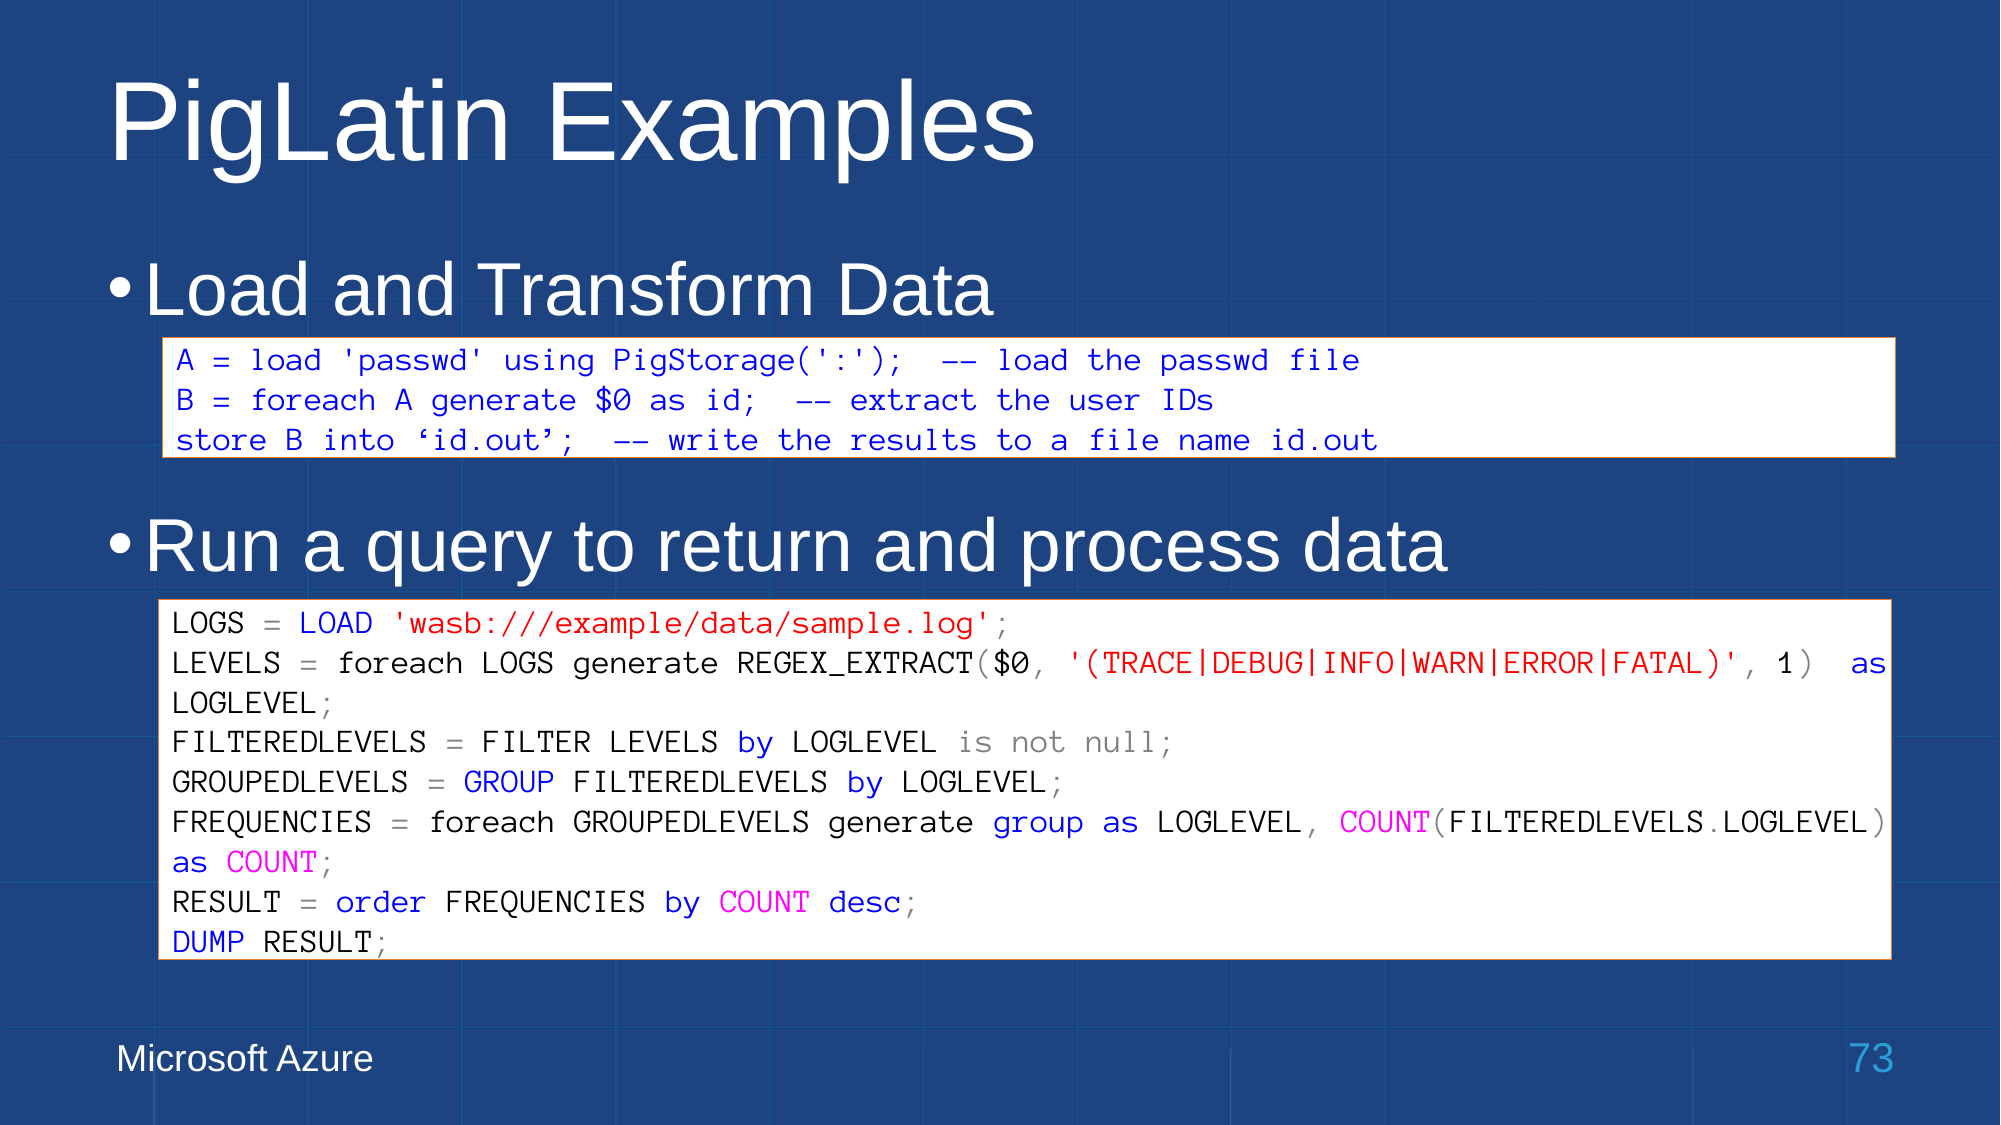

# PigLatin Examples
Load and Transform Data

A = load 'passwd' using PigStorage(':');  -- load the passwd file
B = foreach A generate $0 as id;  -- extract the user IDs
store B into ‘id.out’;  -- write the results to a file name id.out
Run a query to return and process data

LOGS = LOAD 'wasb:///example/data/sample.log';
LEVELS = foreach LOGS generate REGEX_EXTRACT($0, '(TRACE|DEBUG|INFO|WARN|ERROR|FATAL)', 1)  as LOGLEVEL;
FILTEREDLEVELS = FILTER LEVELS by LOGLEVEL is not null;
GROUPEDLEVELS = GROUP FILTEREDLEVELS by LOGLEVEL;
FREQUENCIES = foreach GROUPEDLEVELS generate group as LOGLEVEL, COUNT(FILTEREDLEVELS.LOGLEVEL) as COUNT;
RESULT = order FREQUENCIES by COUNT desc;
DUMP RESULT;
Microsoft Azure
73